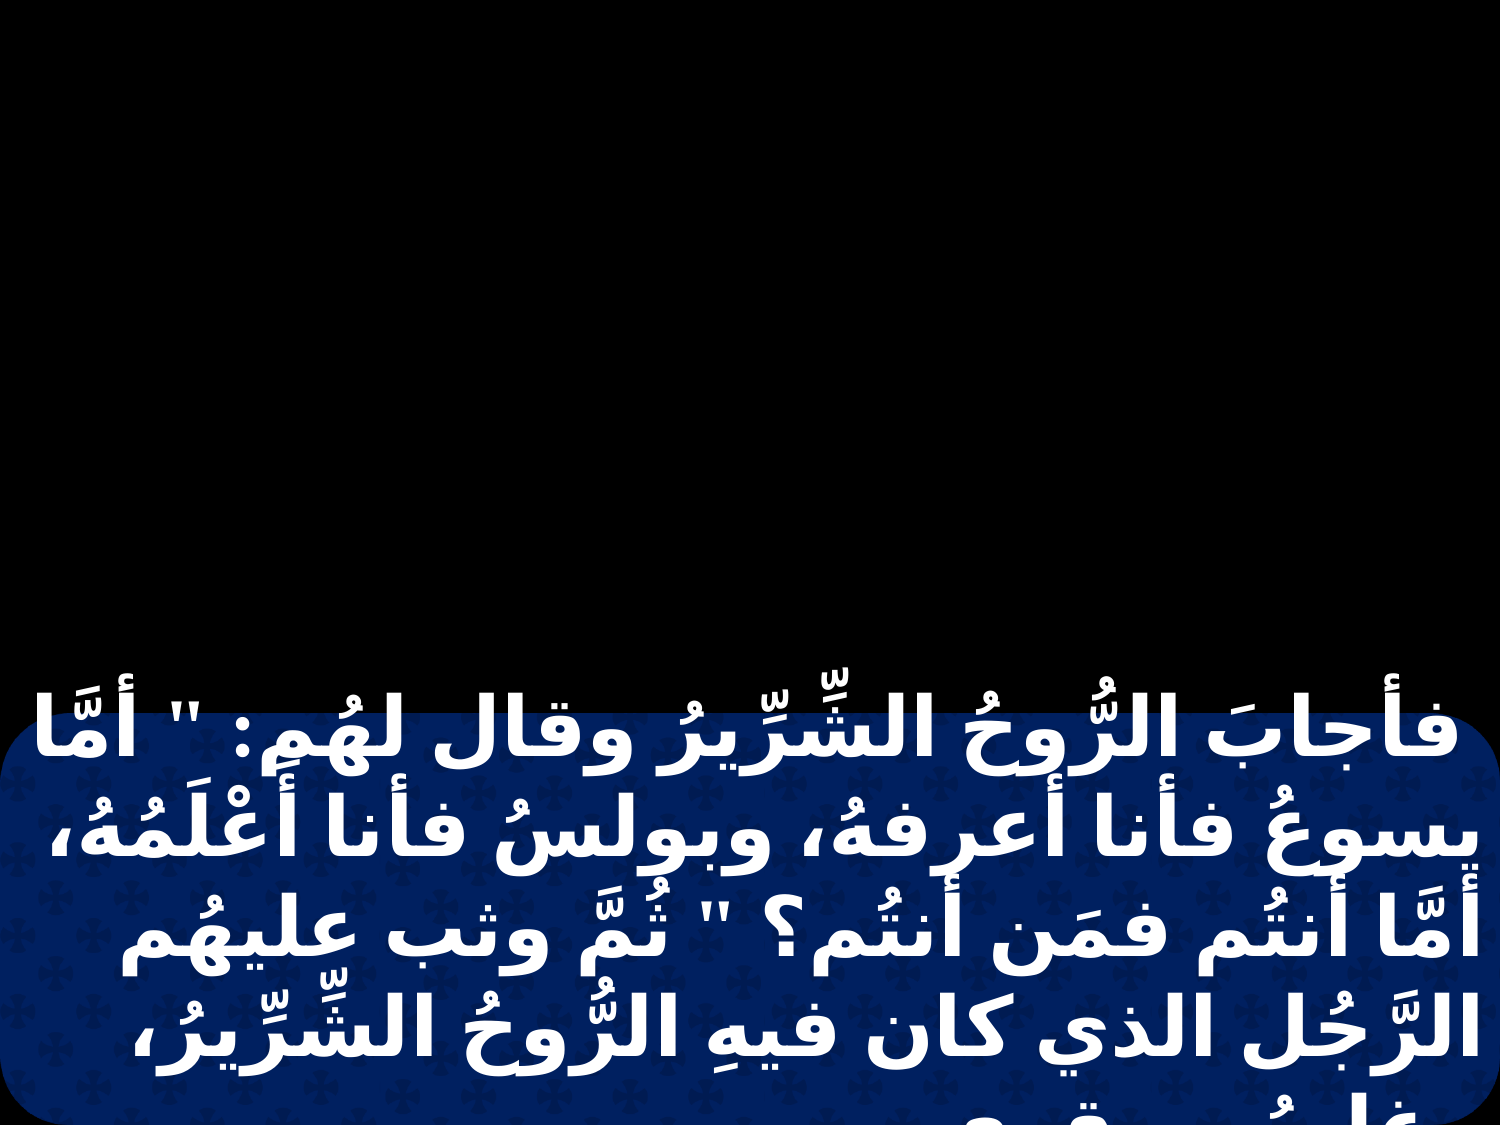

فأجابَ الرُّوحُ الشِّرِّيرُ وقال لهُم: " أمَّا يسوعُ فأنا أعرفهُ، وبولسُ فأنا أَعْلَمُهُ، أمَّا أنتُم فمَن أنتُم؟ " ثُمَّ وثب عليهُم الرَّجُل الذي كان فيهِ الرُّوحُ الشِّرِّيرُ، وغلبهُم وقوي